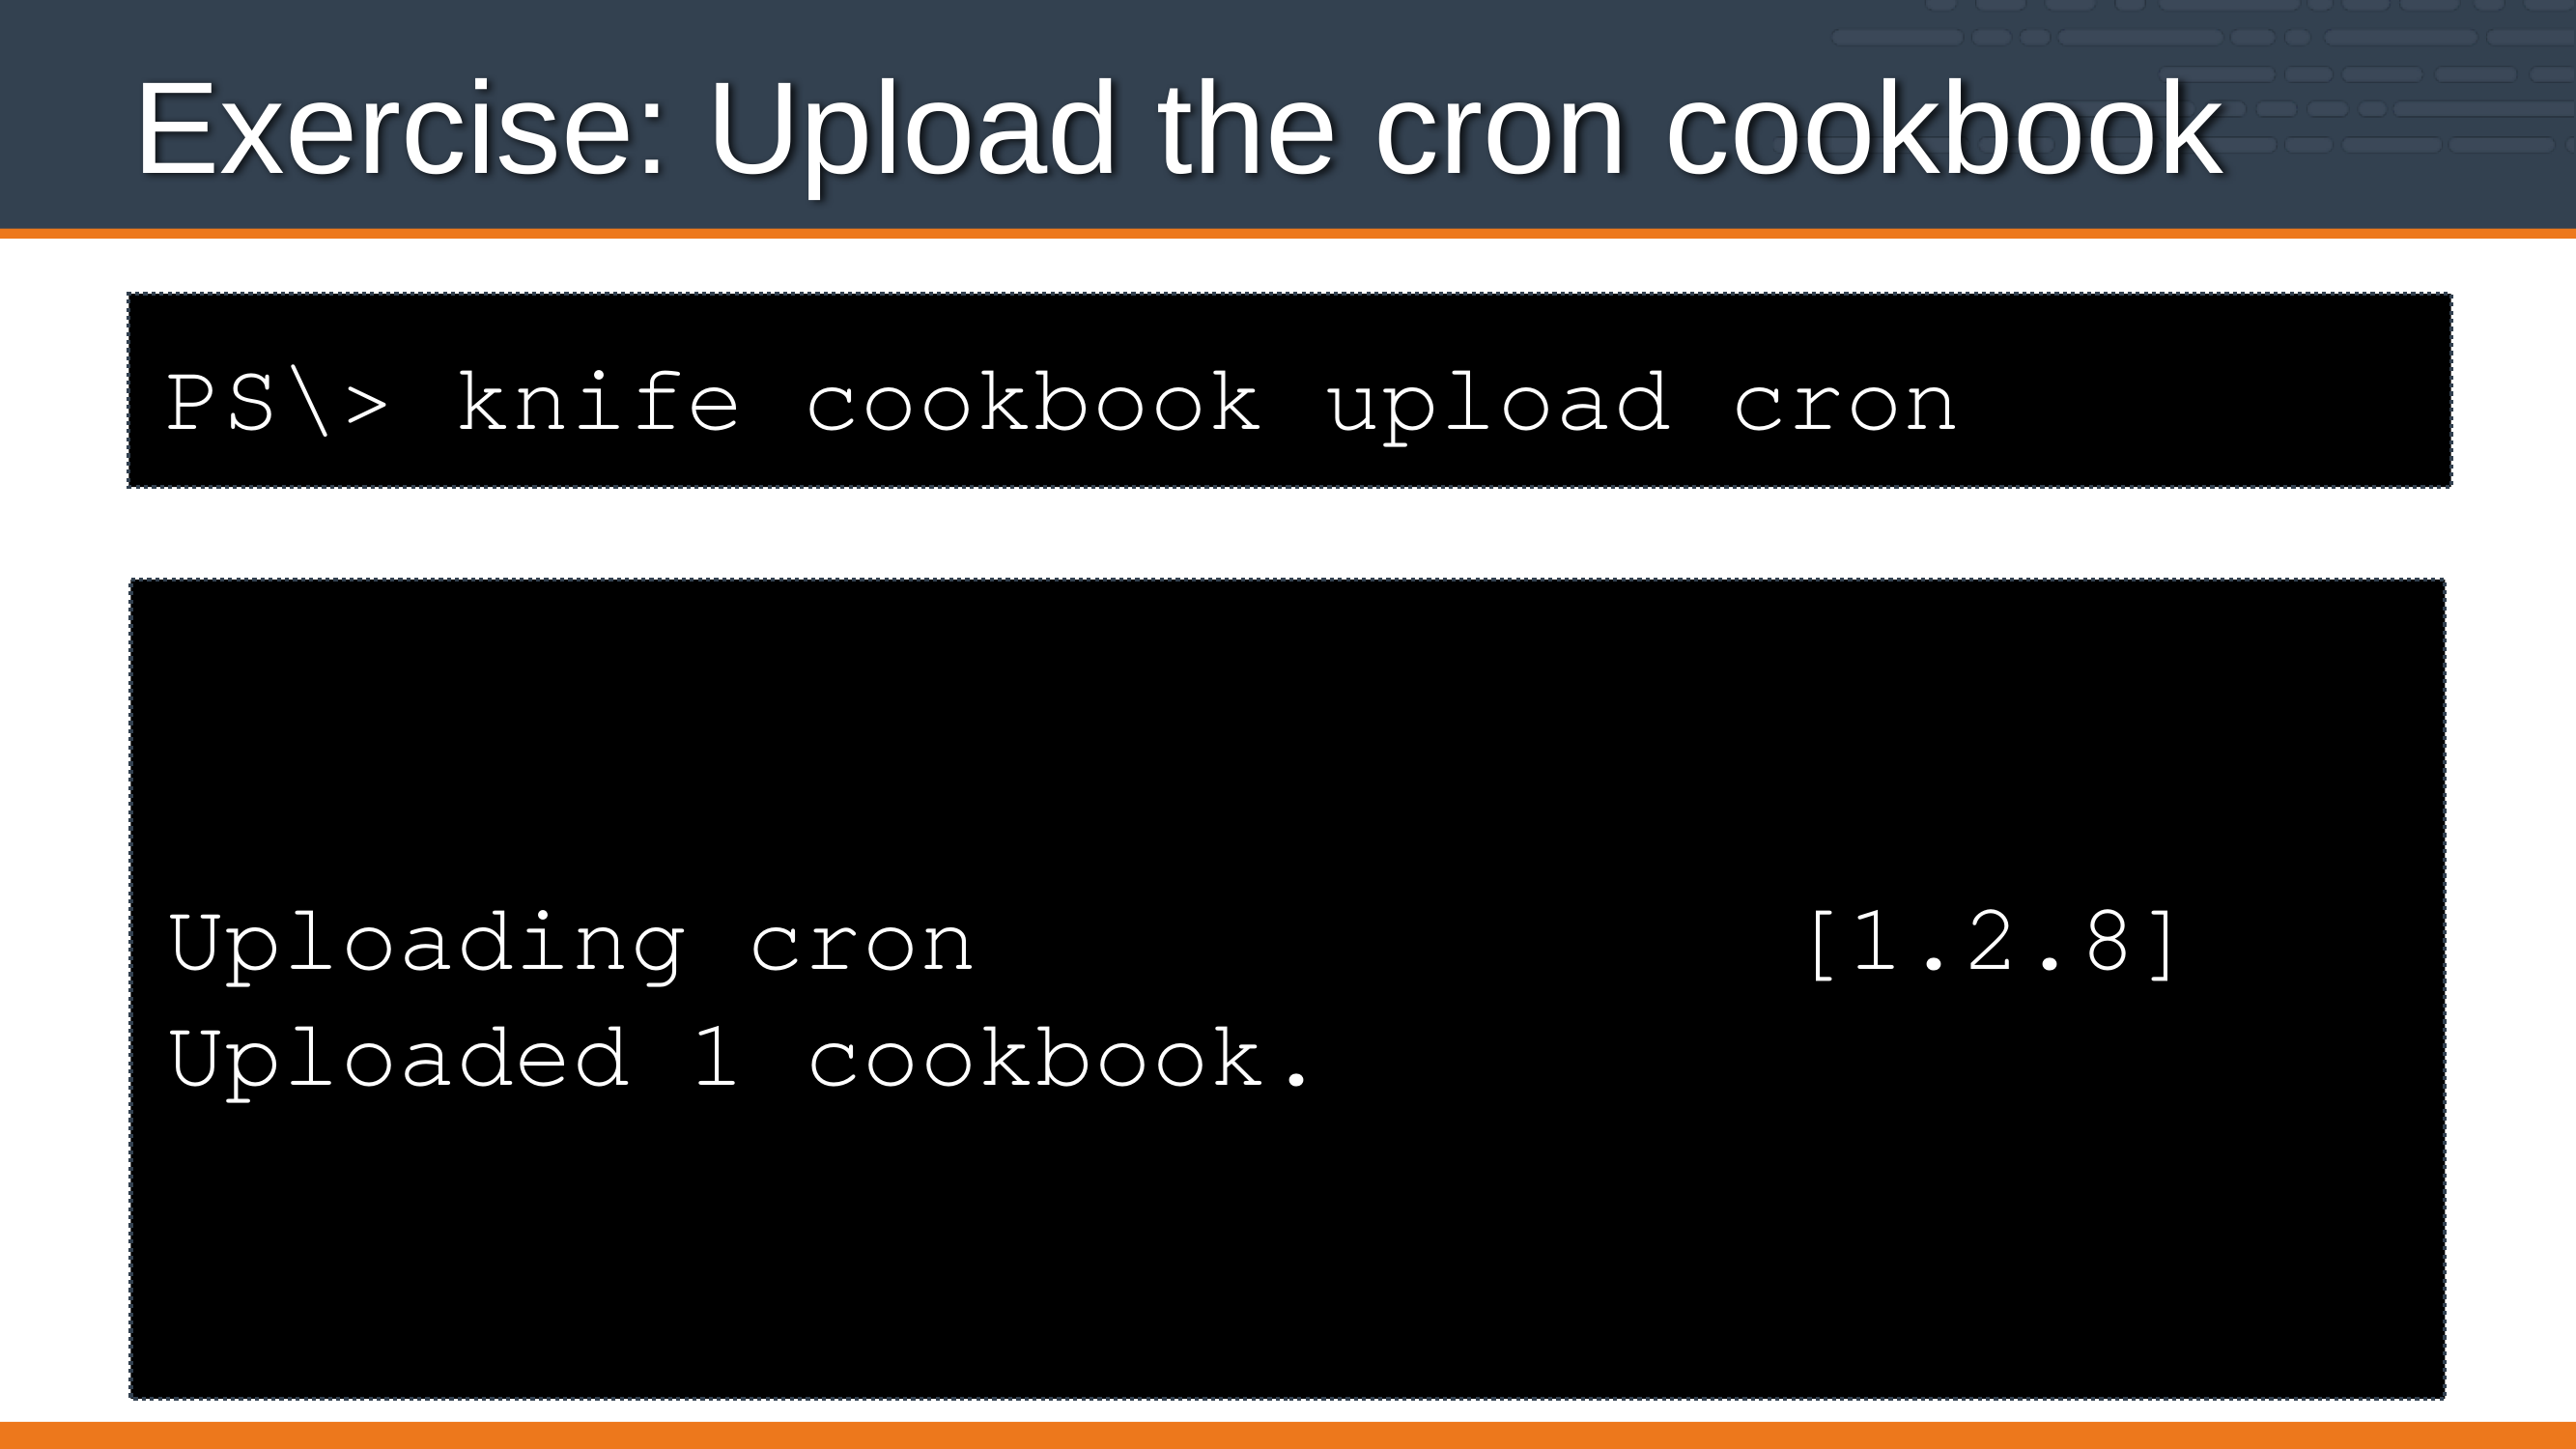

# Exercise: Upload the cron cookbook
PS\> knife cookbook upload cron
Uploading cron              [1.2.8]
Uploaded 1 cookbook.